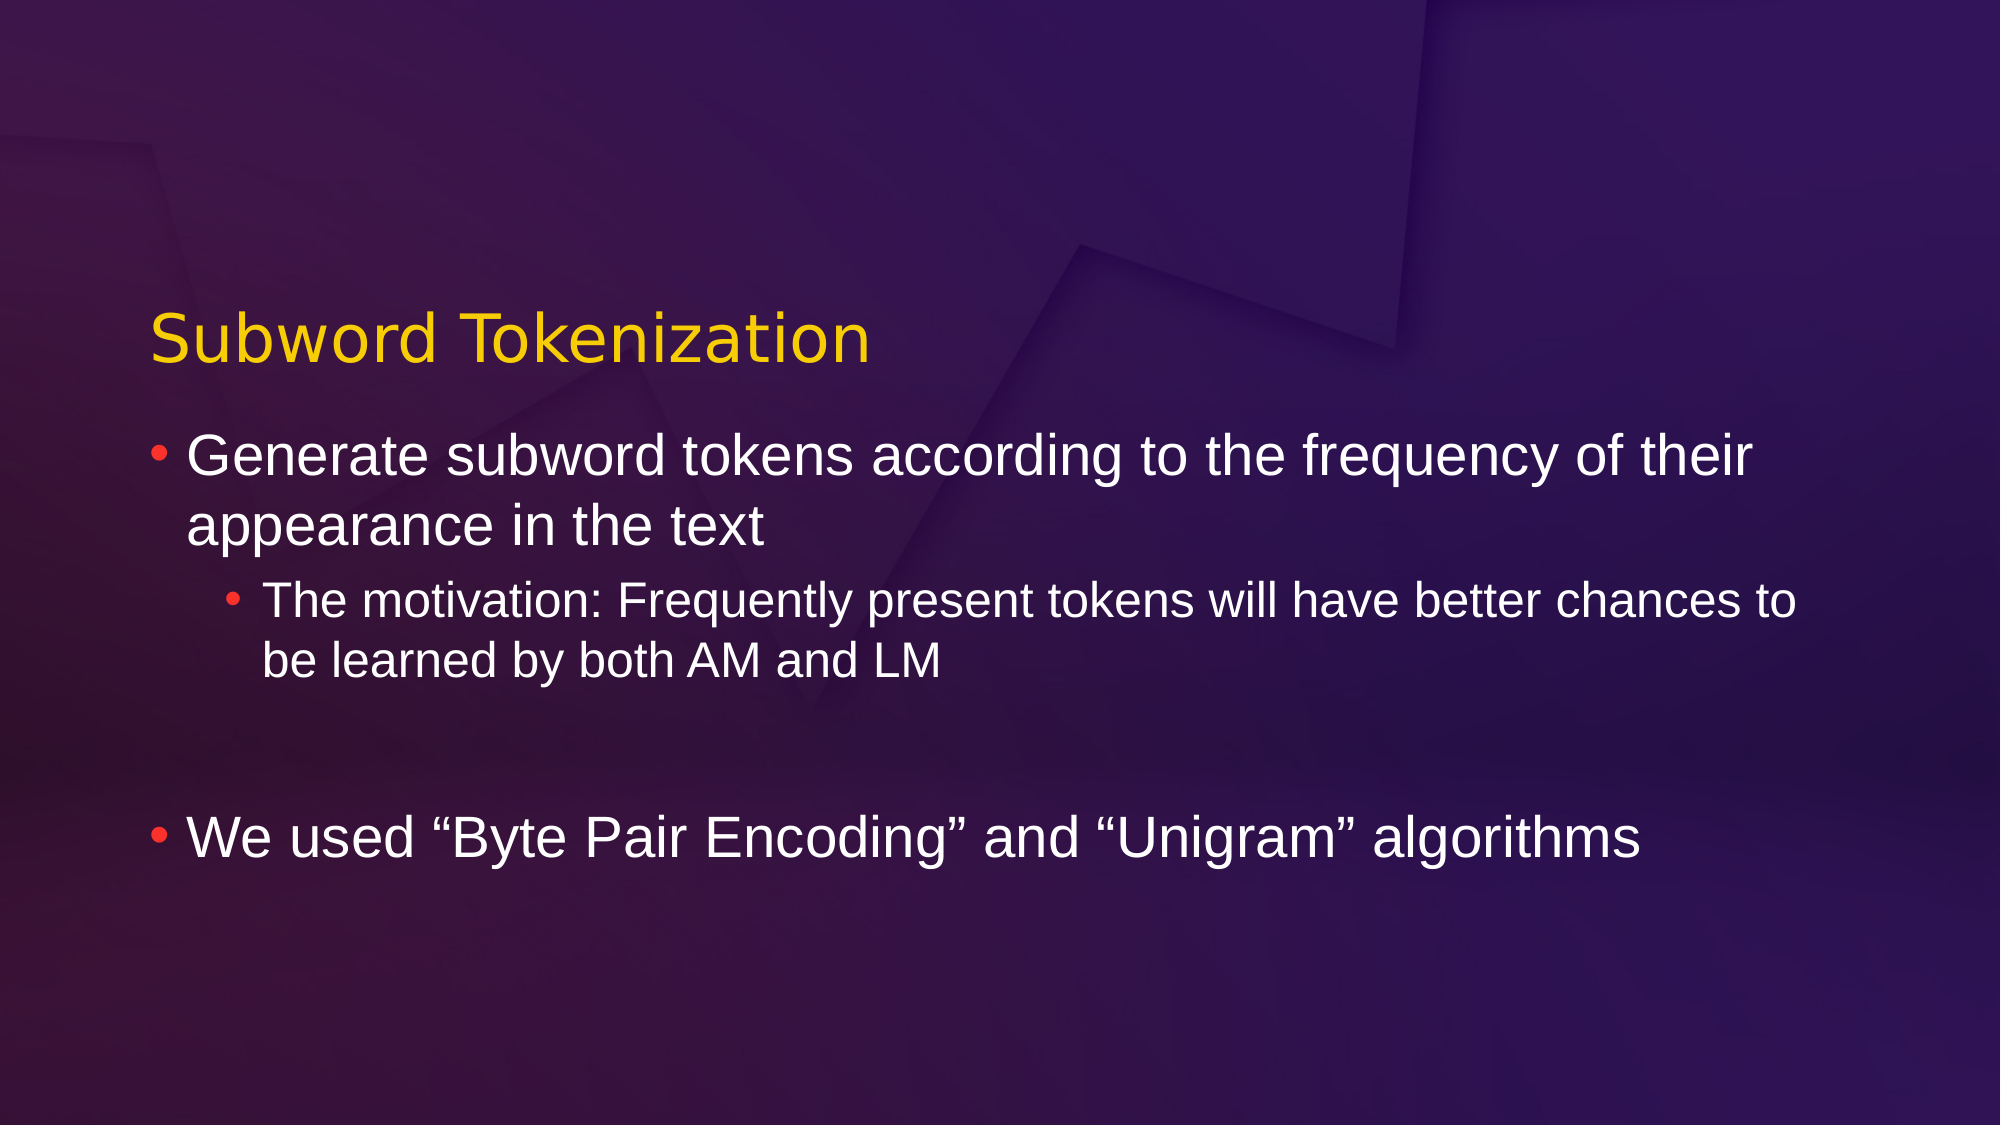

# Subword Tokenization
Generate subword tokens according to the frequency of their appearance in the text
The motivation: Frequently present tokens will have better chances to be learned by both AM and LM

We used “Byte Pair Encoding” and “Unigram” algorithms